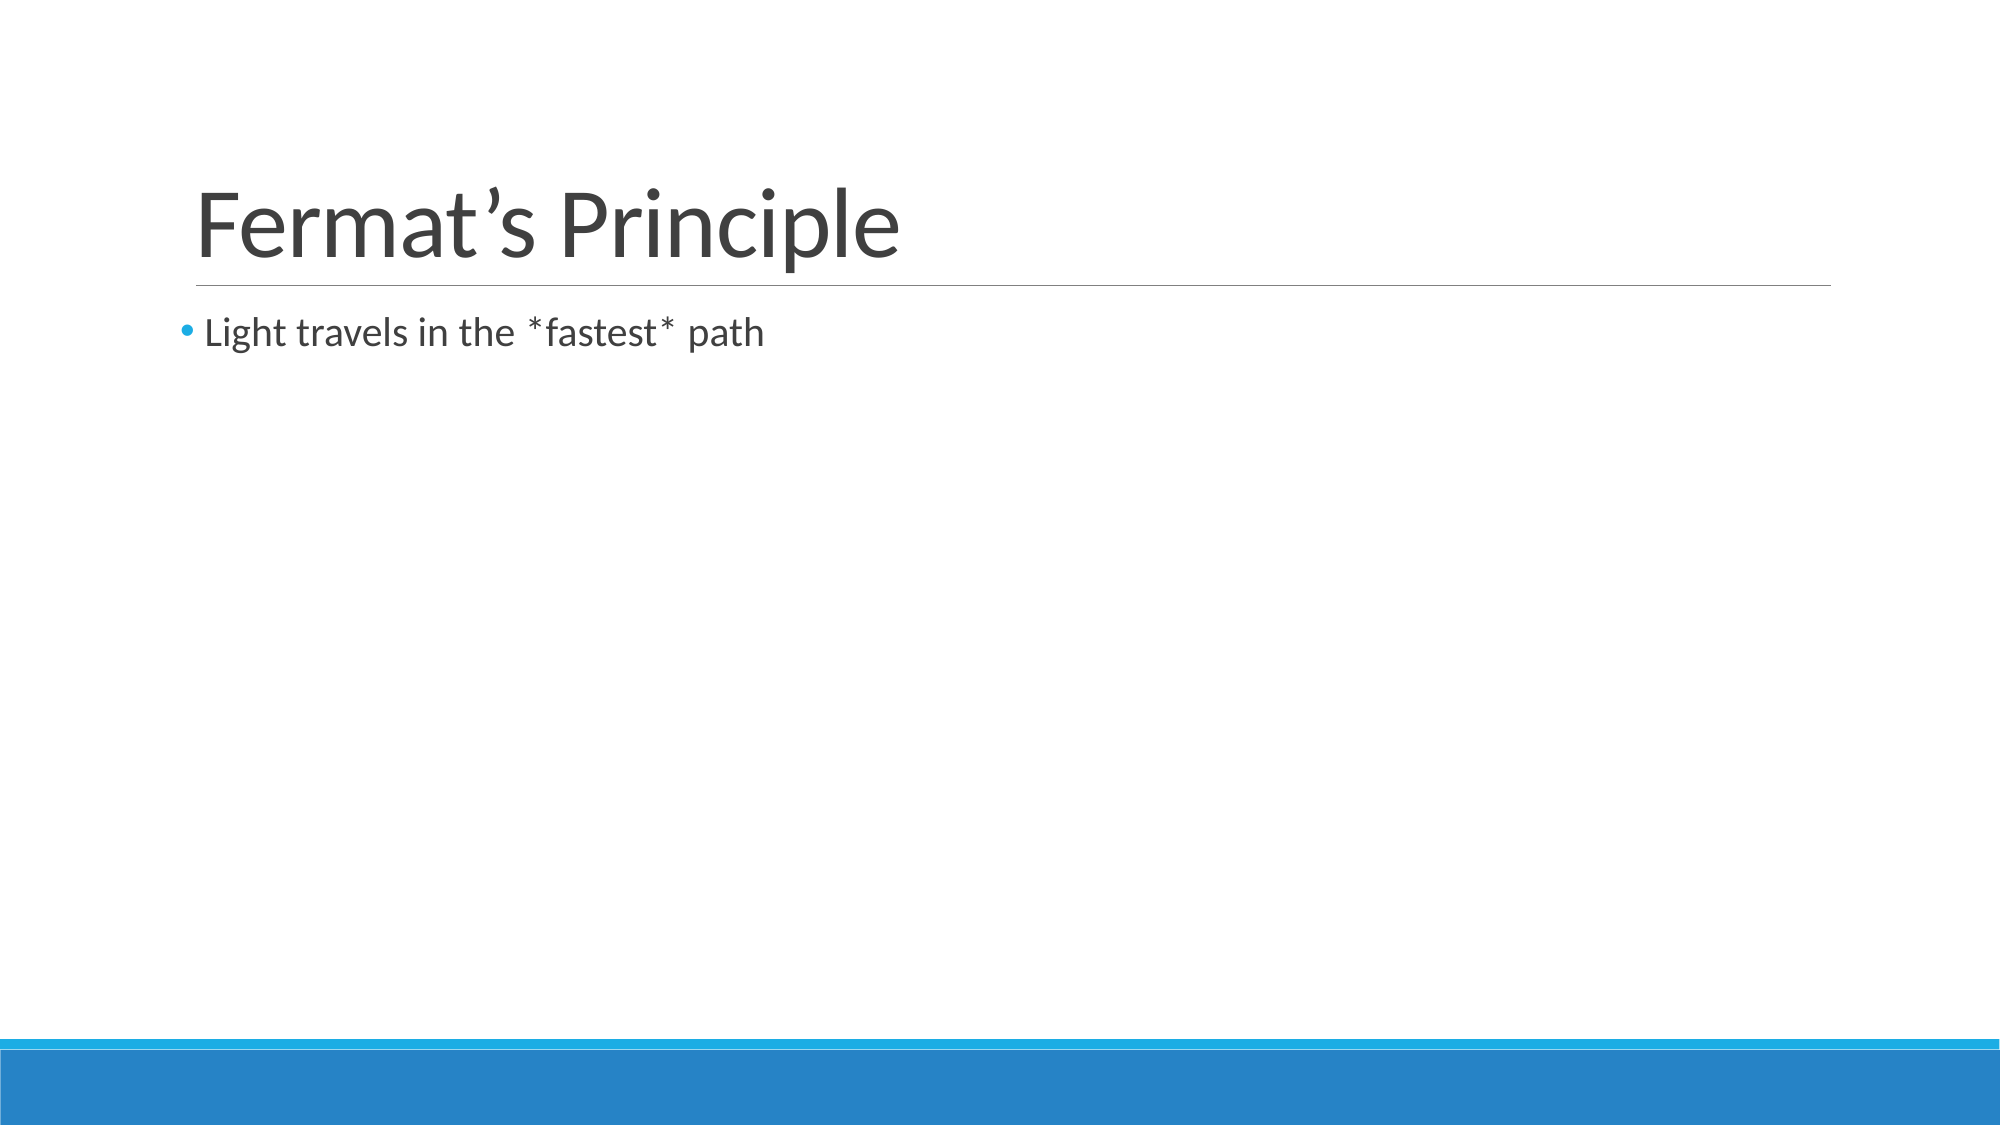

# Fermat’s Principle
 Light travels in the *fastest* path